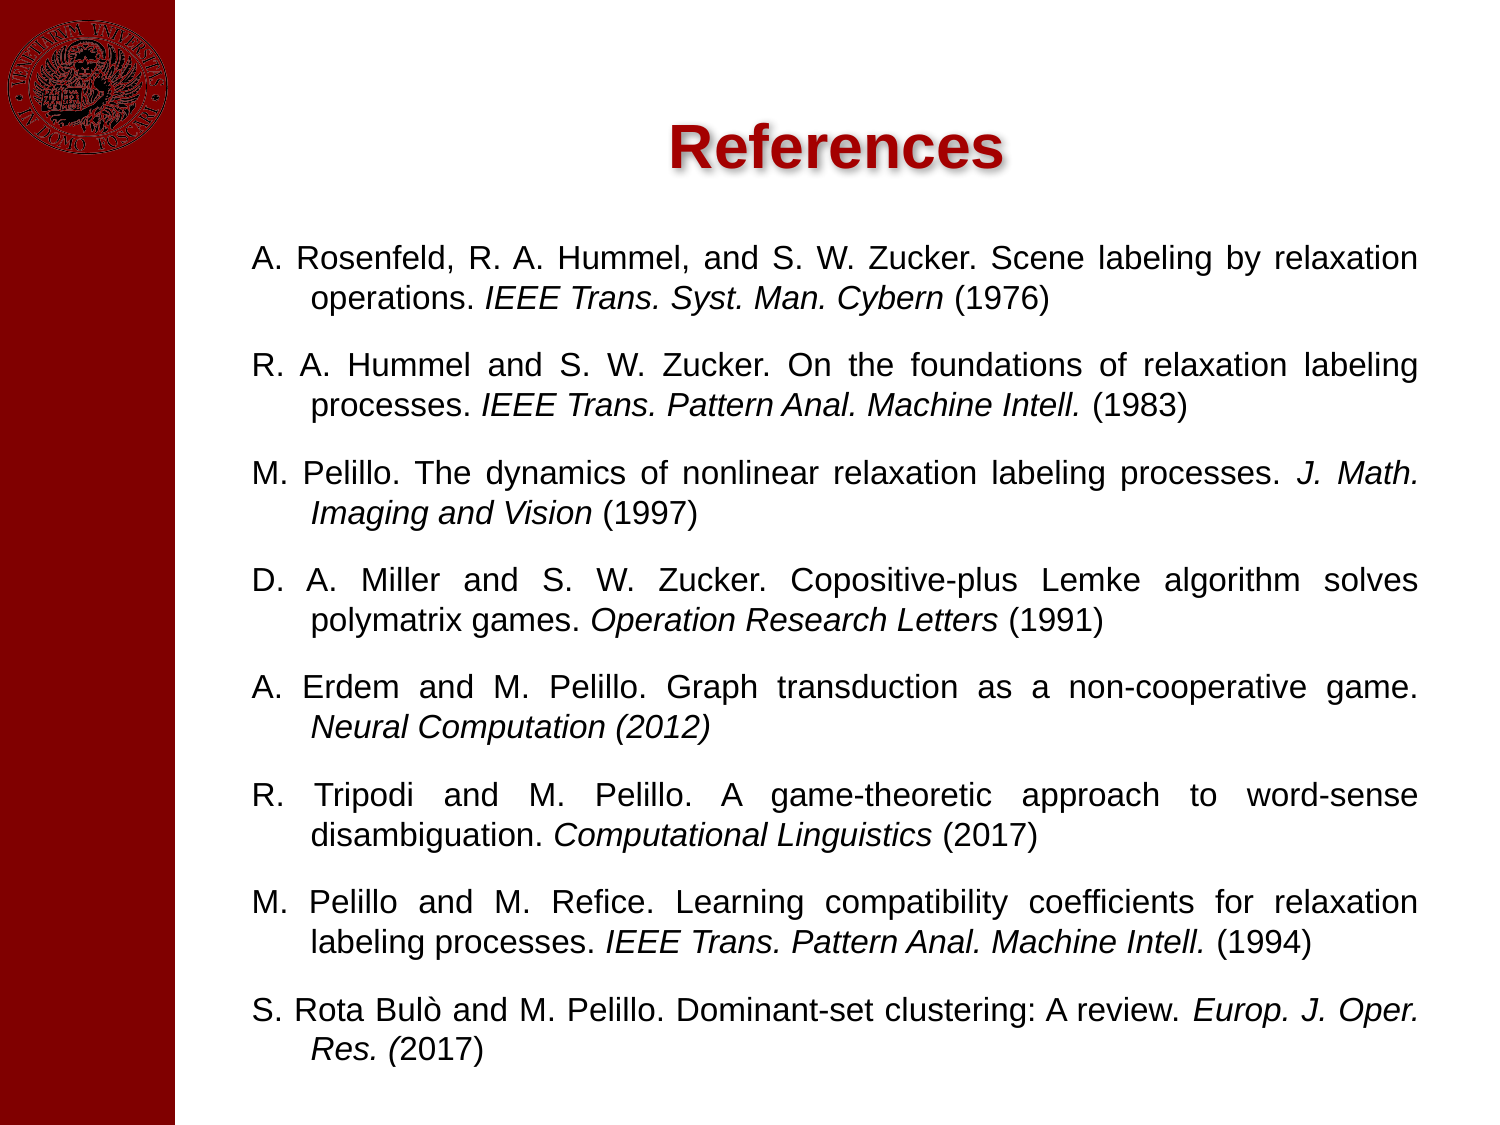

References
A. Rosenfeld, R. A. Hummel, and S. W. Zucker. Scene labeling by relaxation operations. IEEE Trans. Syst. Man. Cybern (1976)
R. A. Hummel and S. W. Zucker. On the foundations of relaxation labeling processes. IEEE Trans. Pattern Anal. Machine Intell. (1983)
M. Pelillo. The dynamics of nonlinear relaxation labeling processes. J. Math. Imaging and Vision (1997)
D. A. Miller and S. W. Zucker. Copositive-plus Lemke algorithm solves polymatrix games. Operation Research Letters (1991)
A. Erdem and M. Pelillo. Graph transduction as a non-cooperative game. Neural Computation (2012)
R. Tripodi and M. Pelillo. A game-theoretic approach to word-sense disambiguation. Computational Linguistics (2017)
M. Pelillo and M. Refice. Learning compatibility coefficients for relaxation labeling processes. IEEE Trans. Pattern Anal. Machine Intell. (1994)
S. Rota Bulò and M. Pelillo. Dominant-set clustering: A review. Europ. J. Oper. Res. (2017)